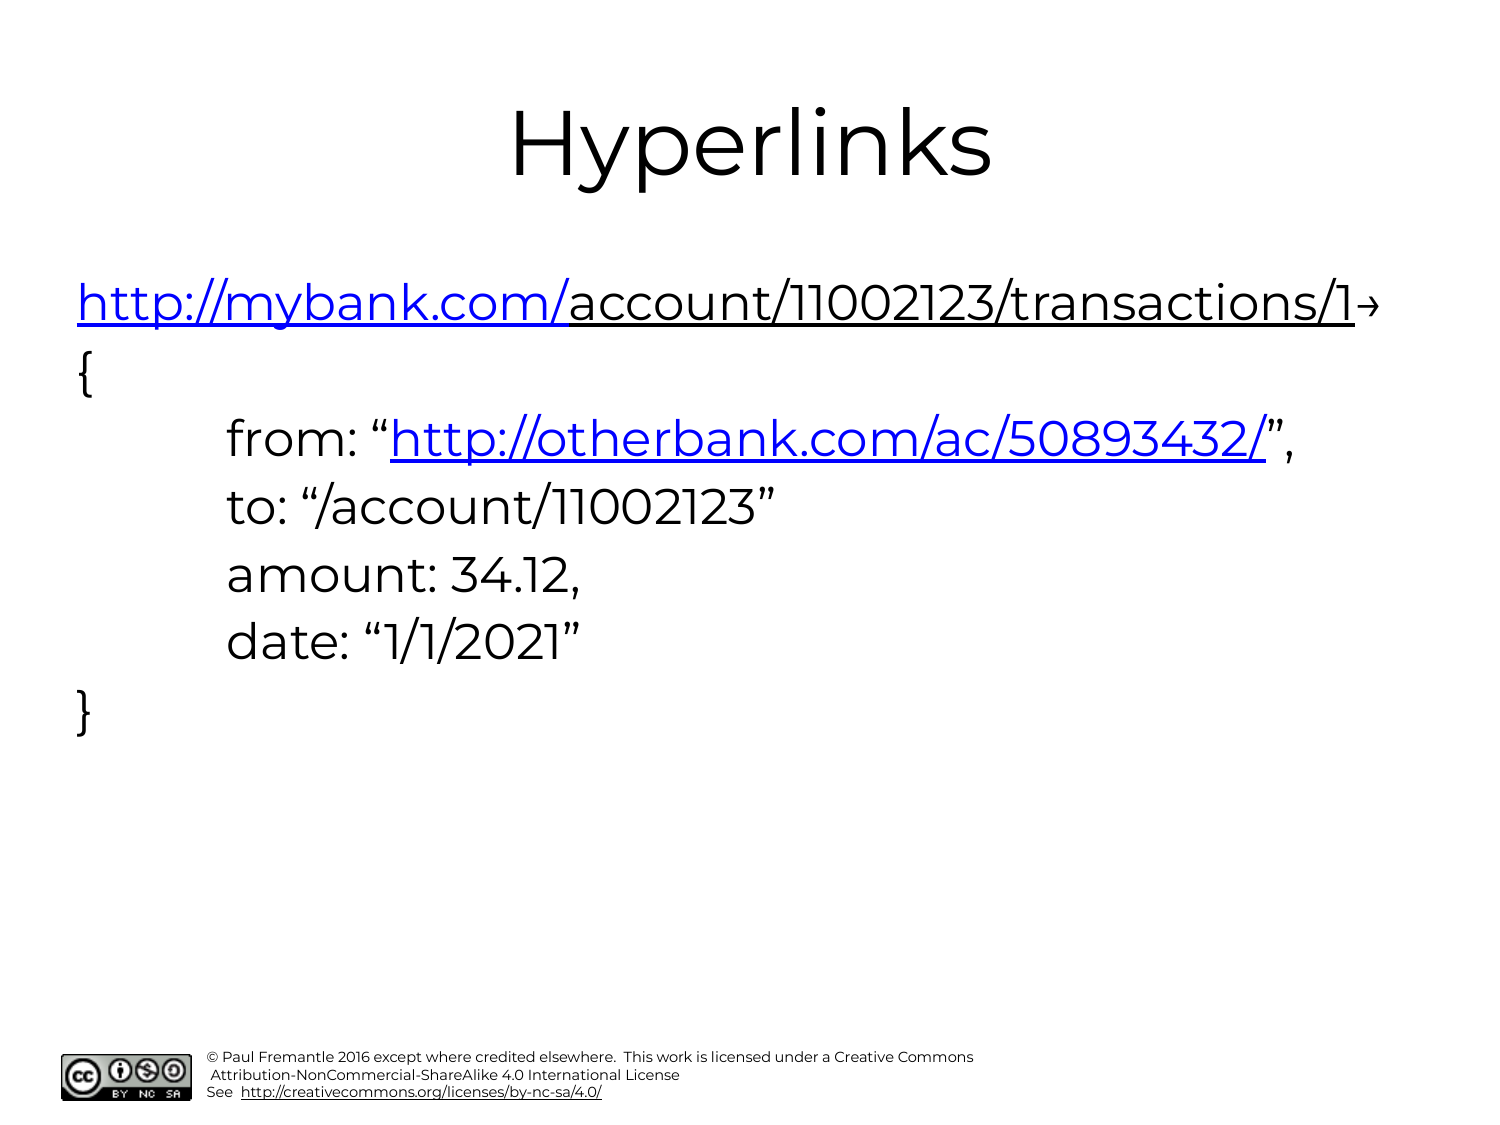

# Hyperlinks
http://mybank.com/account/11002123/transactions/1→
{
	from: “http://otherbank.com/ac/50893432/”,
	to: “/account/11002123”
	amount: 34.12,
	date: “1/1/2021”
}